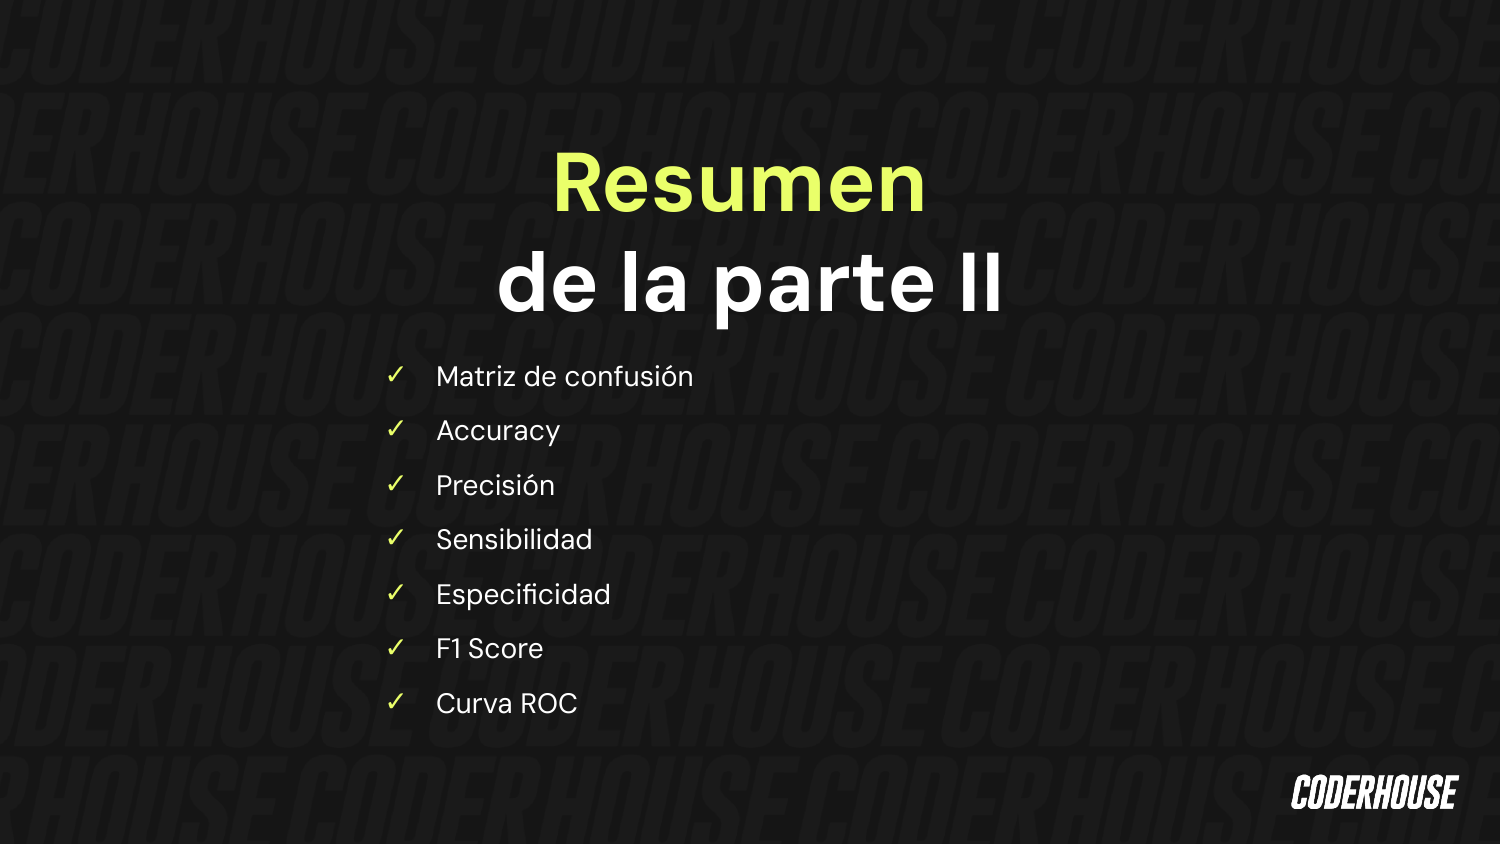

Resumen
de la parte II
Matriz de confusión
Accuracy
Precisión
Sensibilidad
Especificidad
F1 Score
Curva ROC